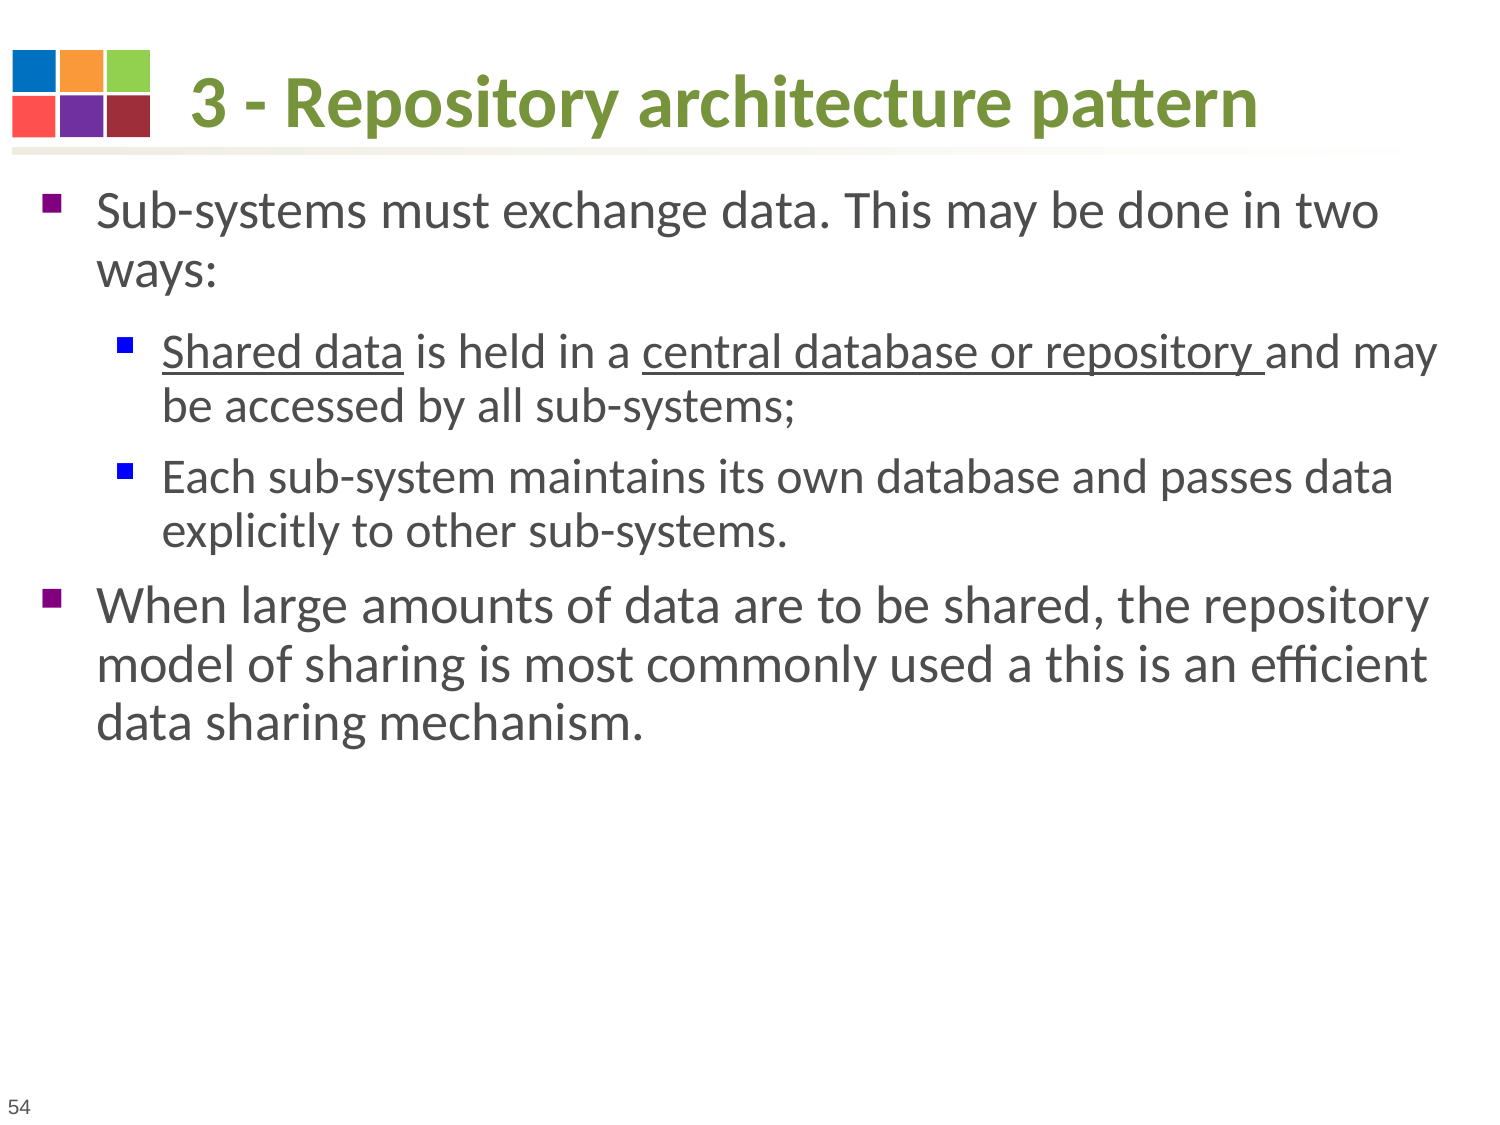

# 3 - Repository architecture pattern
Sub-systems must exchange data. This may be done in two ways:
Shared data is held in a central database or repository and may be accessed by all sub-systems;
Each sub-system maintains its own database and passes data explicitly to other sub-systems.
When large amounts of data are to be shared, the repository model of sharing is most commonly used a this is an efficient data sharing mechanism.